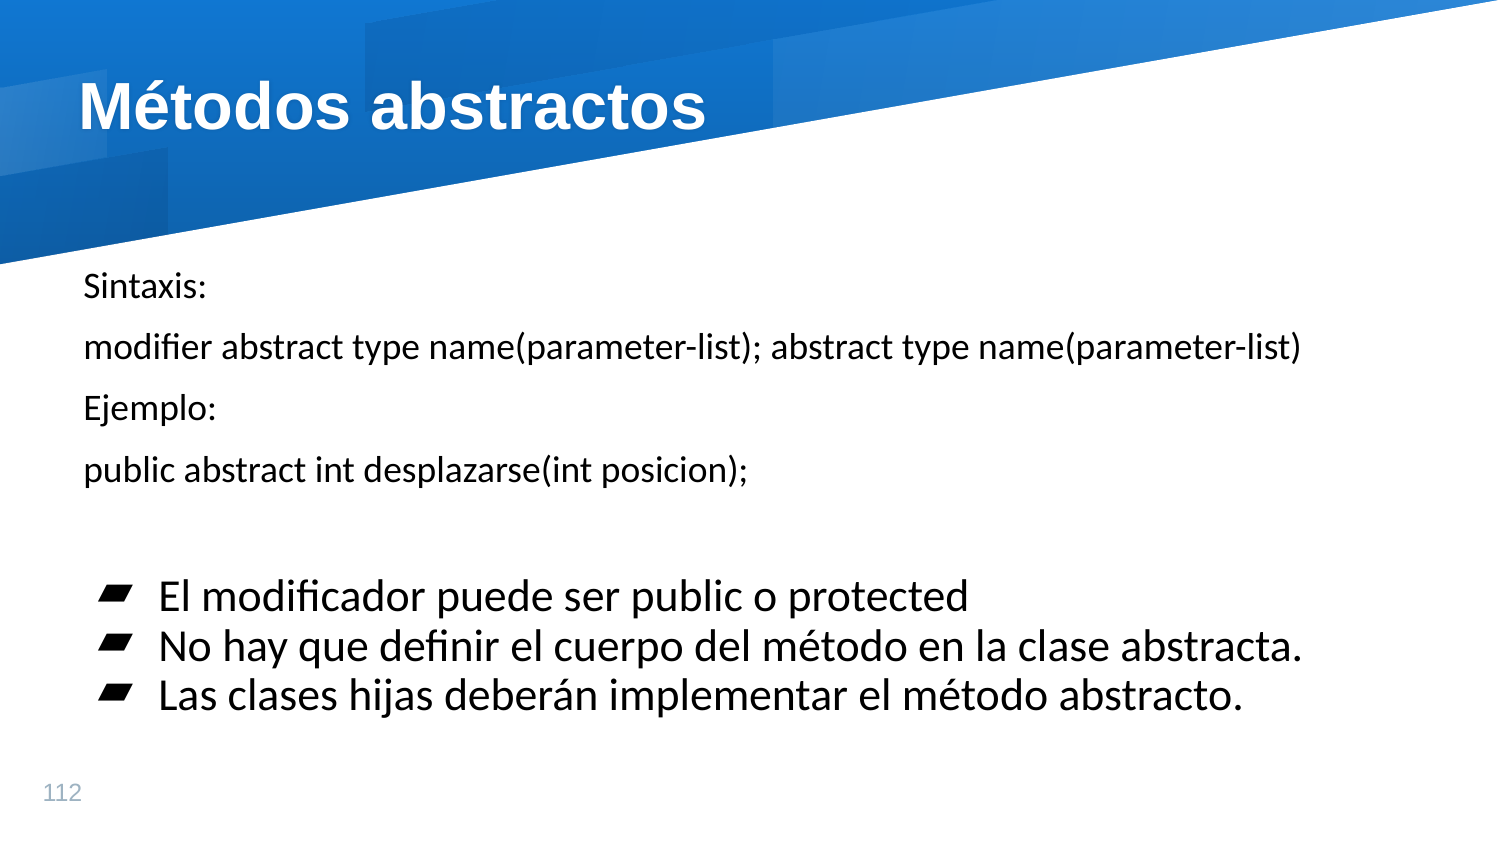

Métodos abstractos
Sintaxis:
modifier abstract type name(parameter-list); abstract type name(parameter-list)
Ejemplo:
public abstract int desplazarse(int posicion);

El modificador puede ser public o protected
No hay que definir el cuerpo del método en la clase abstracta.
Las clases hijas deberán implementar el método abstracto.

112